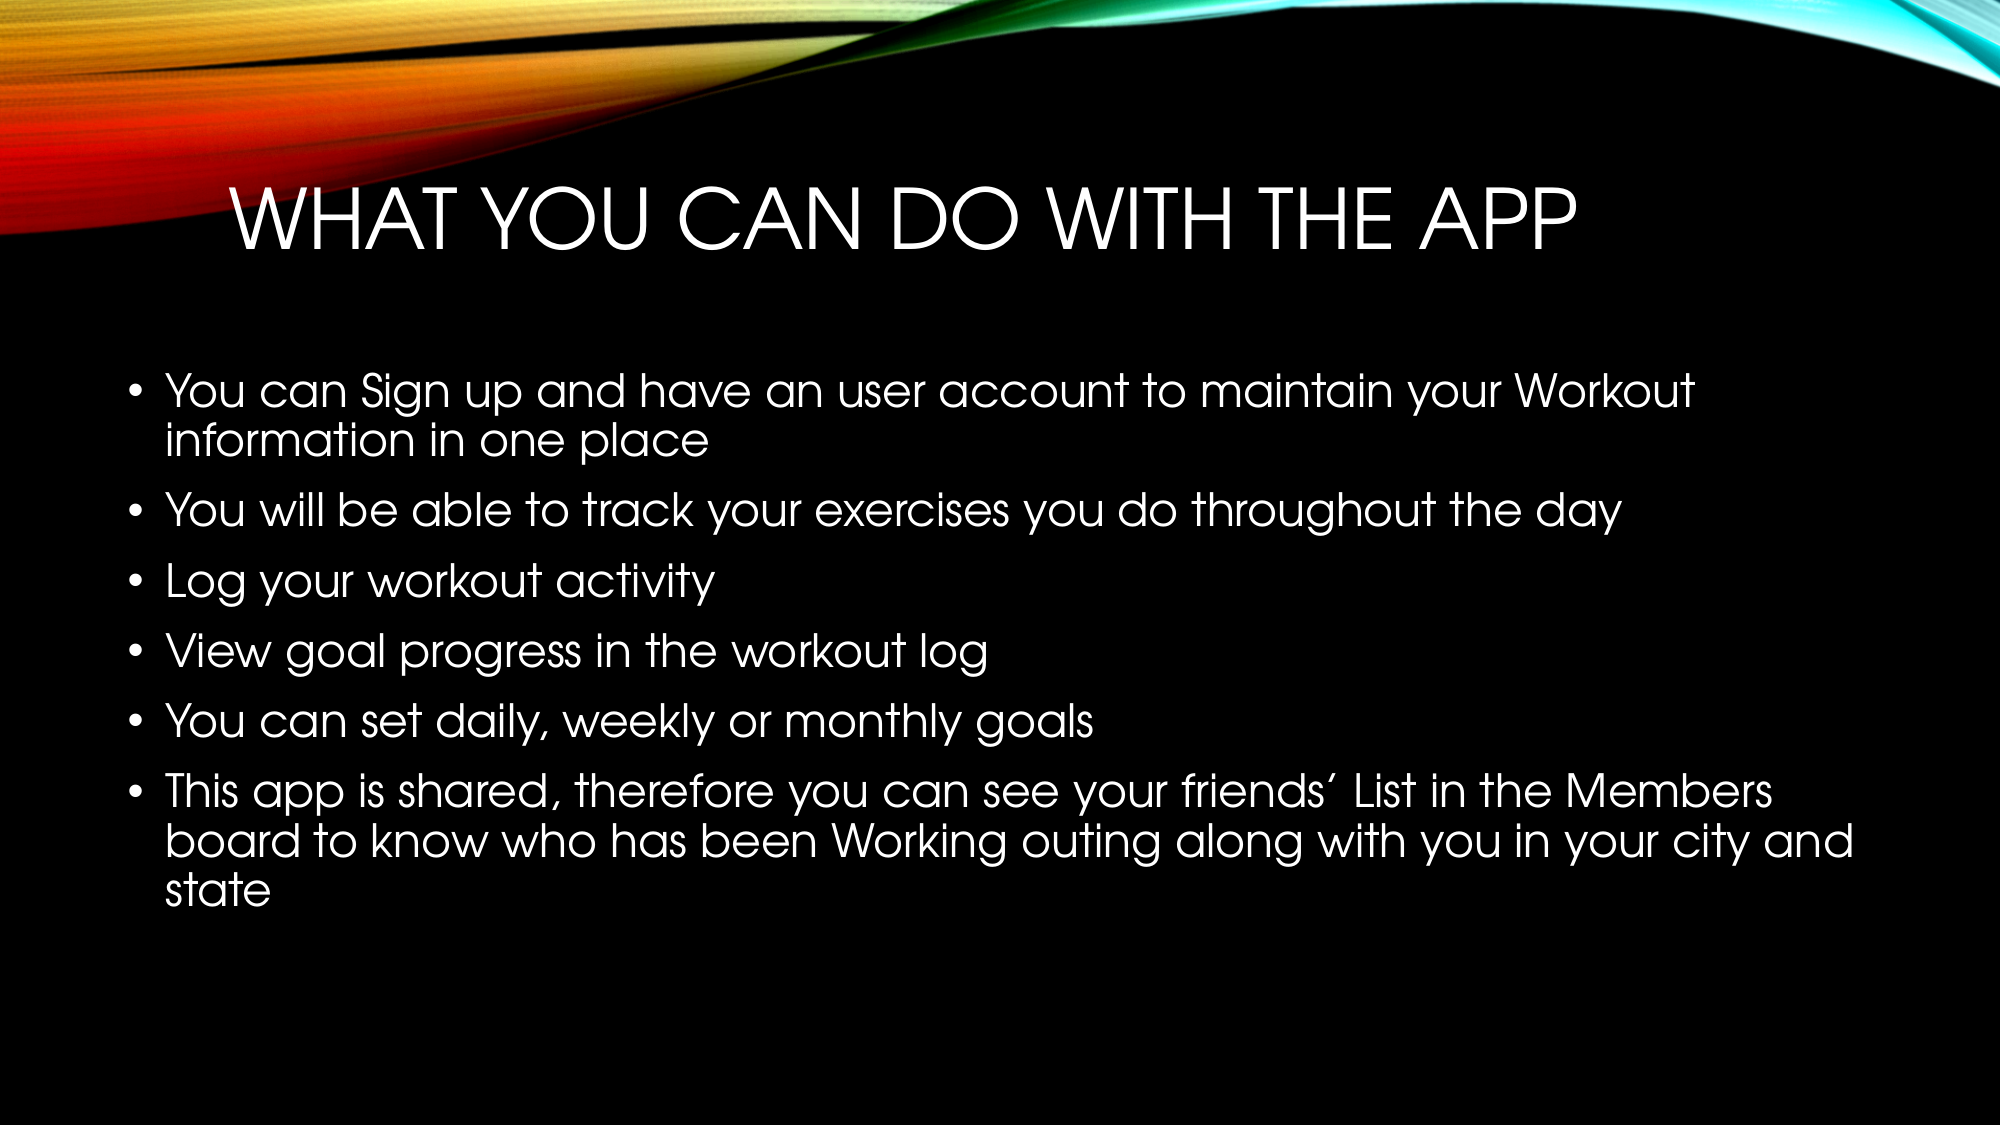

# What you can do with the app
You can Sign up and have an user account to maintain your Workout information in one place
You will be able to track your exercises you do throughout the day
Log your workout activity
View goal progress in the workout log
You can set daily, weekly or monthly goals
This app is shared, therefore you can see your friends’ List in the Members board to know who has been Working outing along with you in your city and state